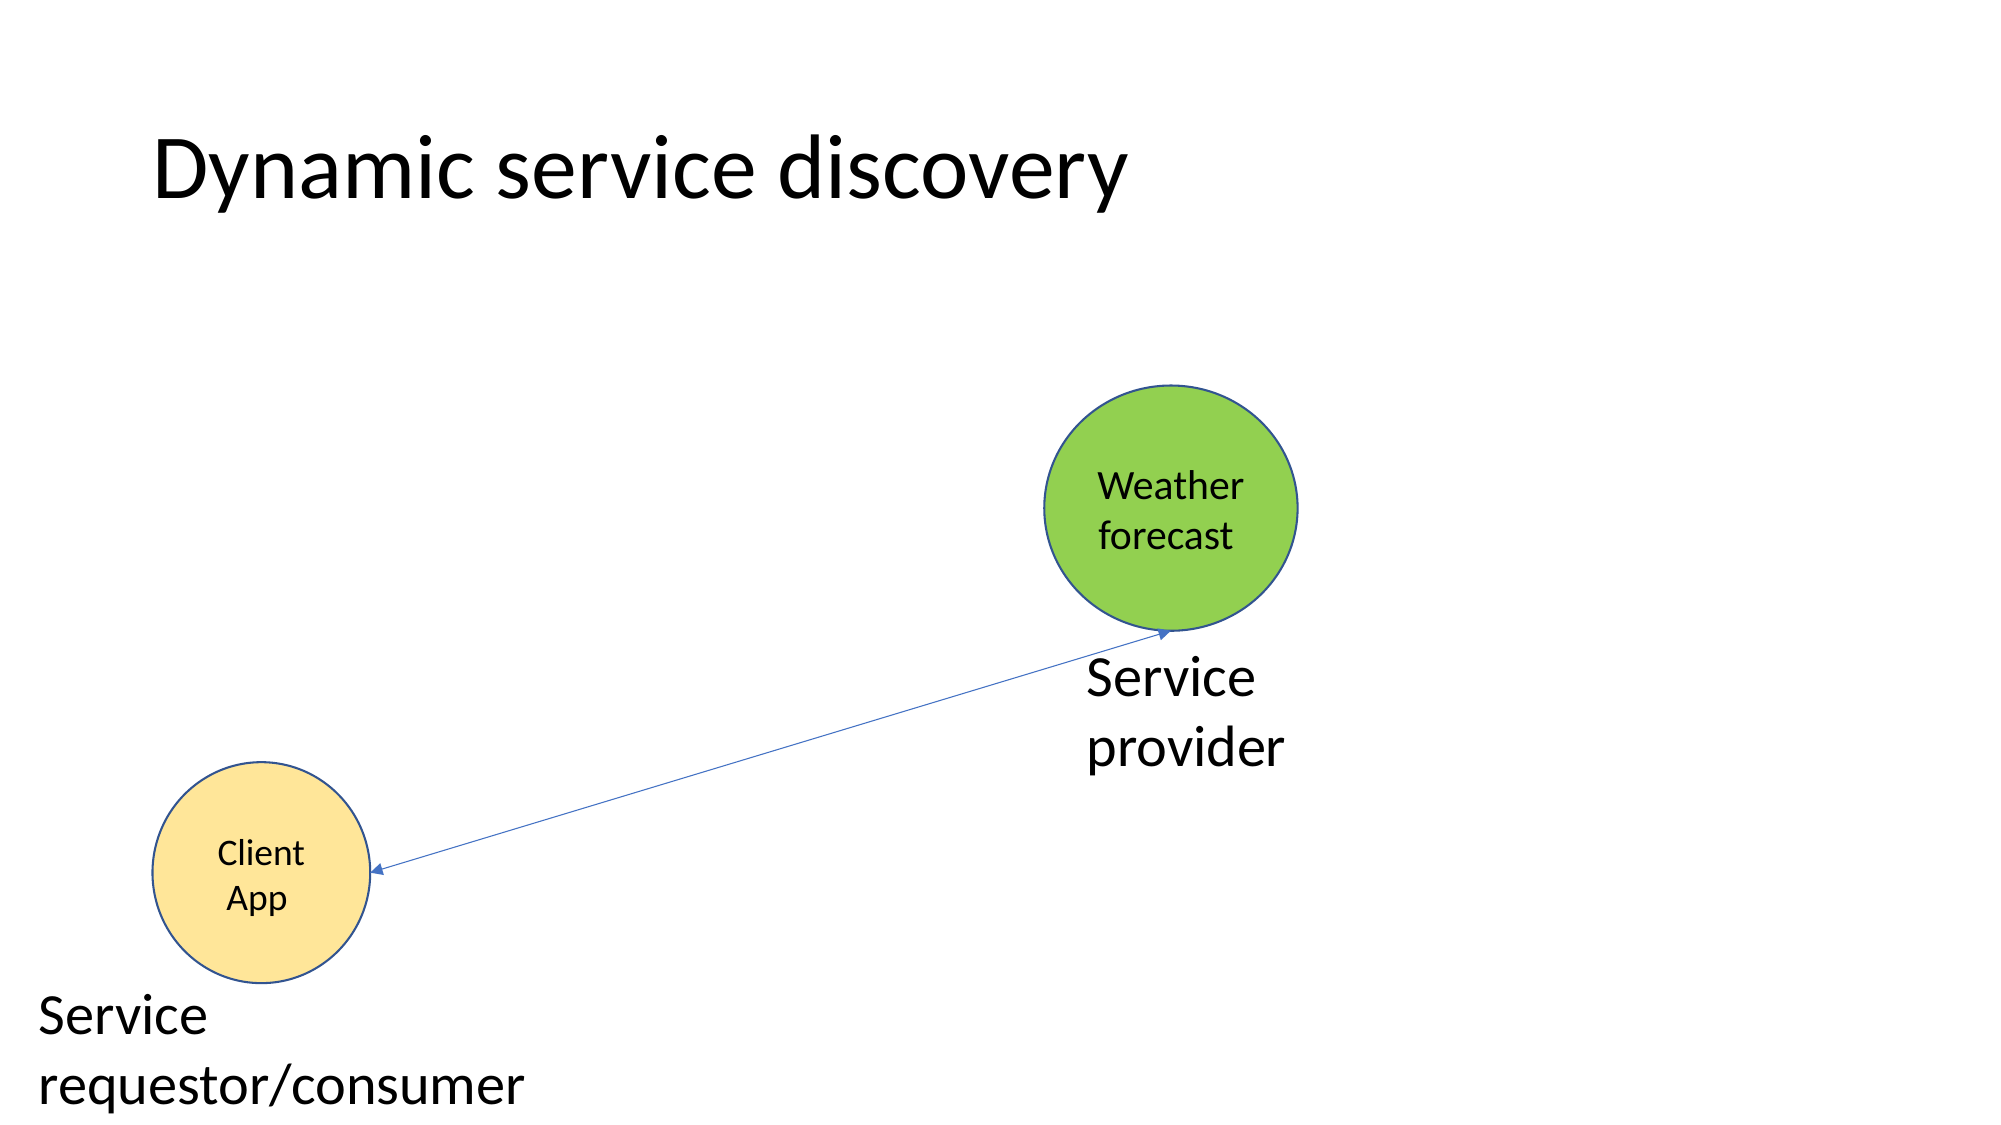

# Dynamic service discovery
Weather forecast
Service provider
Client App
Service requestor/consumer